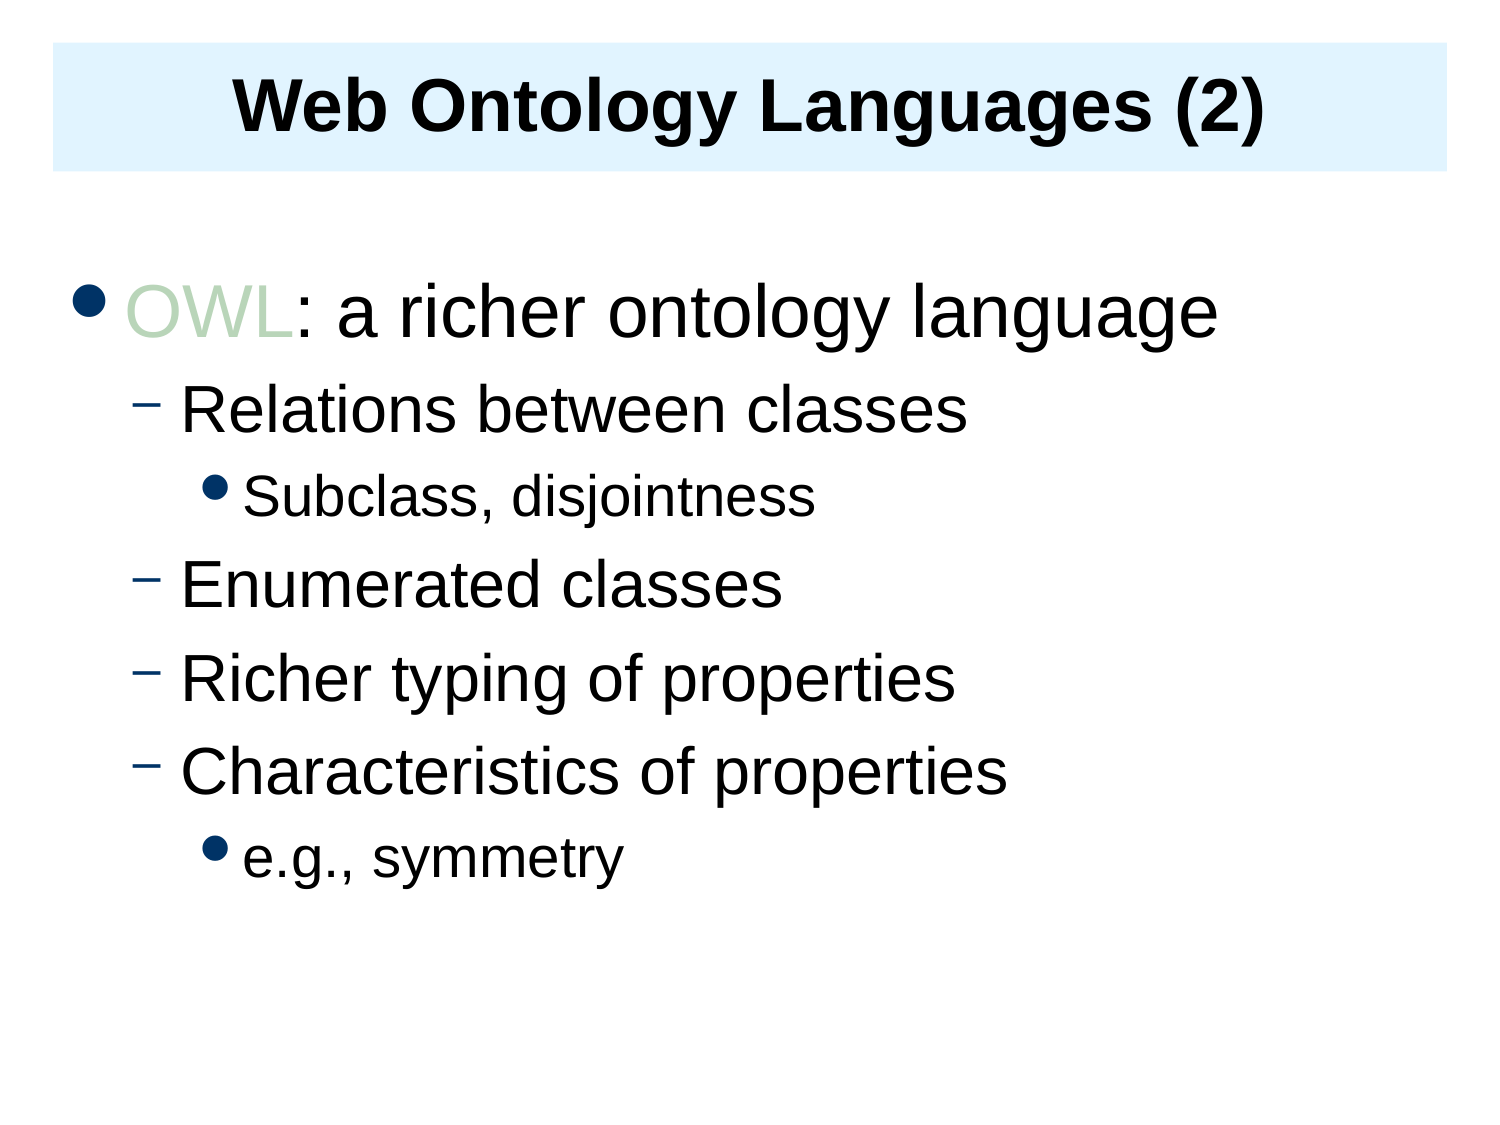

# Web Ontology Languages (2)
OWL: a richer ontology language
Relations between classes
Subclass, disjointness
Enumerated classes
Richer typing of properties
Characteristics of properties
e.g., symmetry